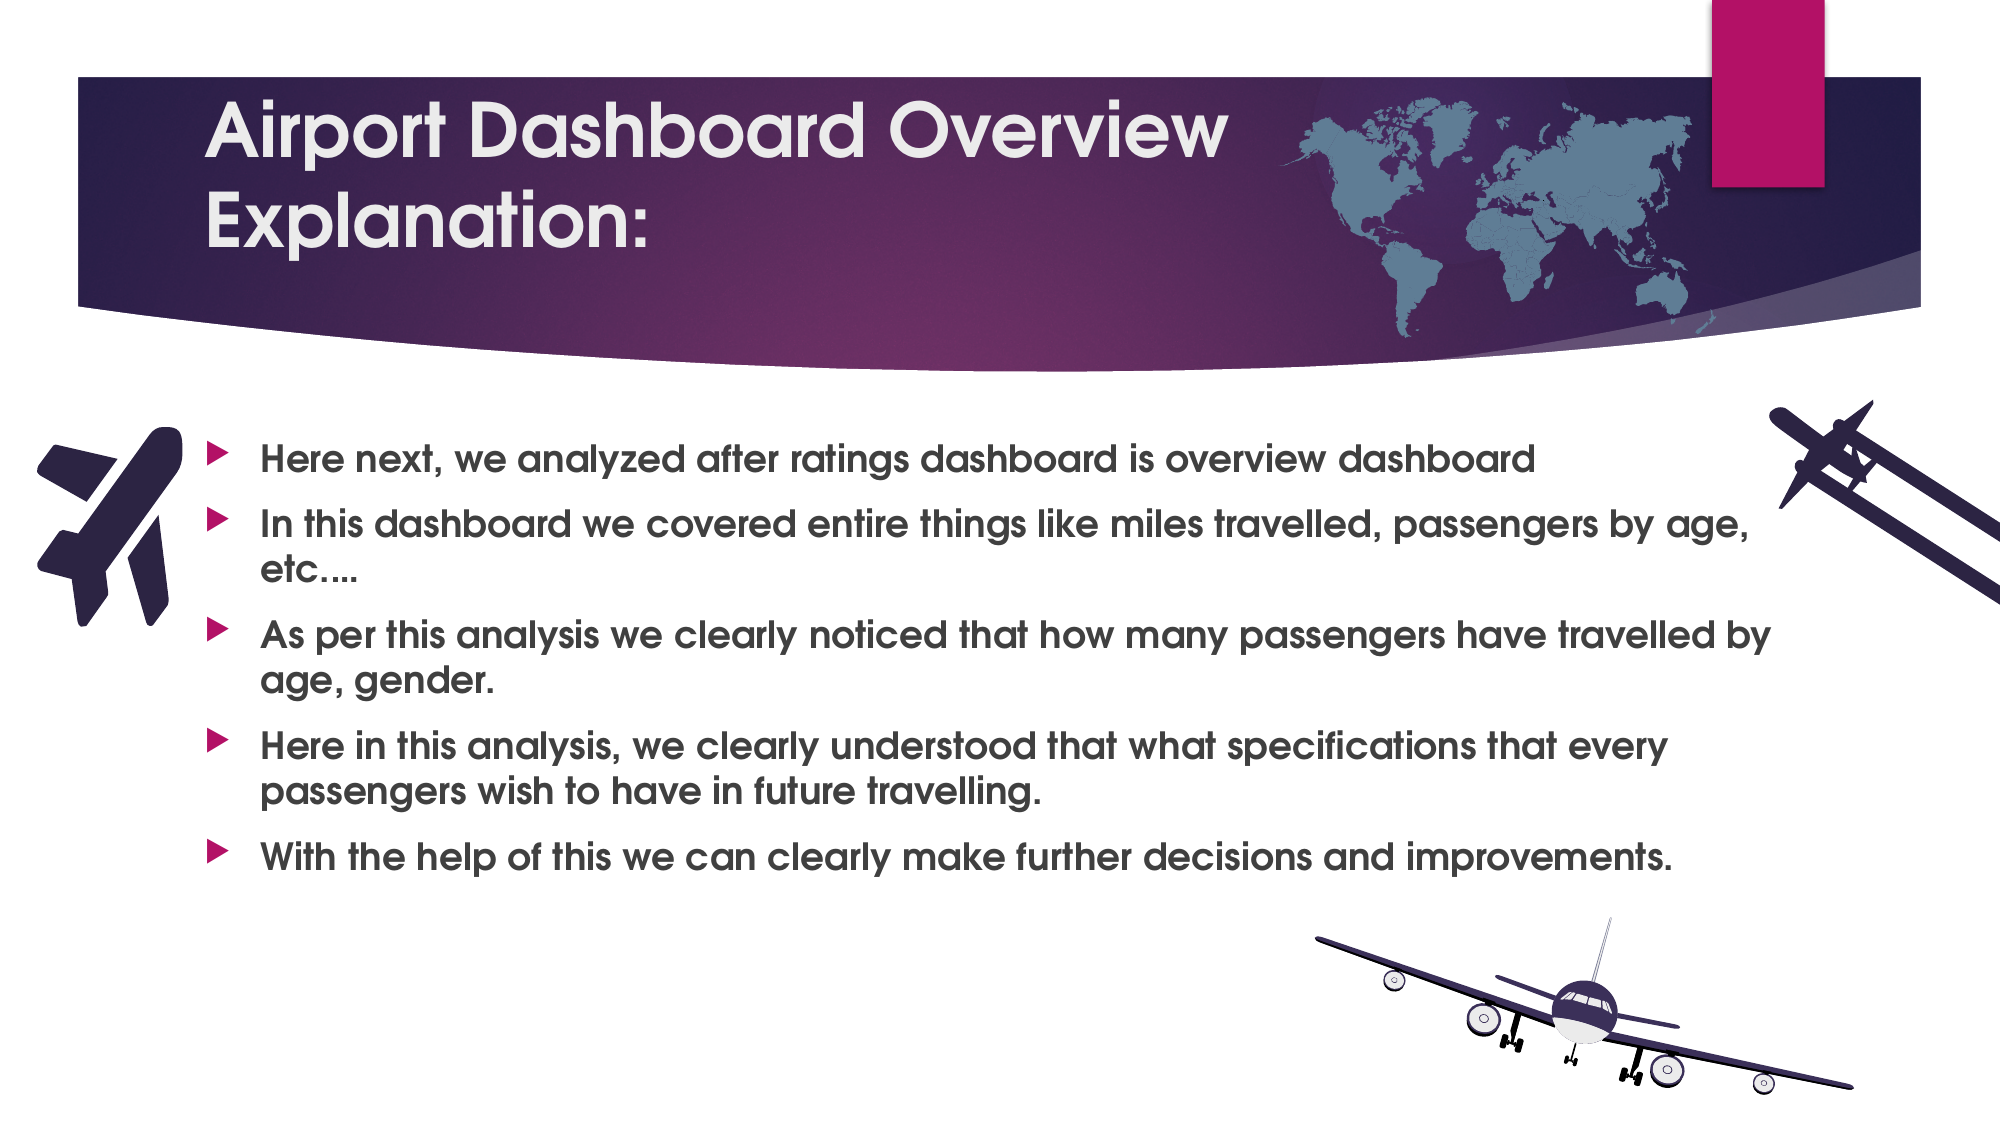

# Airport Dashboard Overview        Explanation:

Here next, we analyzed after ratings dashboard is overview dashboard
In this dashboard we covered entire things like miles travelled, passengers by age, etc.…
As per this analysis we clearly noticed that how many passengers have travelled by age, gender.
Here in this analysis, we clearly understood that what specifications that every passengers wish to have in future travelling.
With the help of this we can clearly make further decisions and improvements.